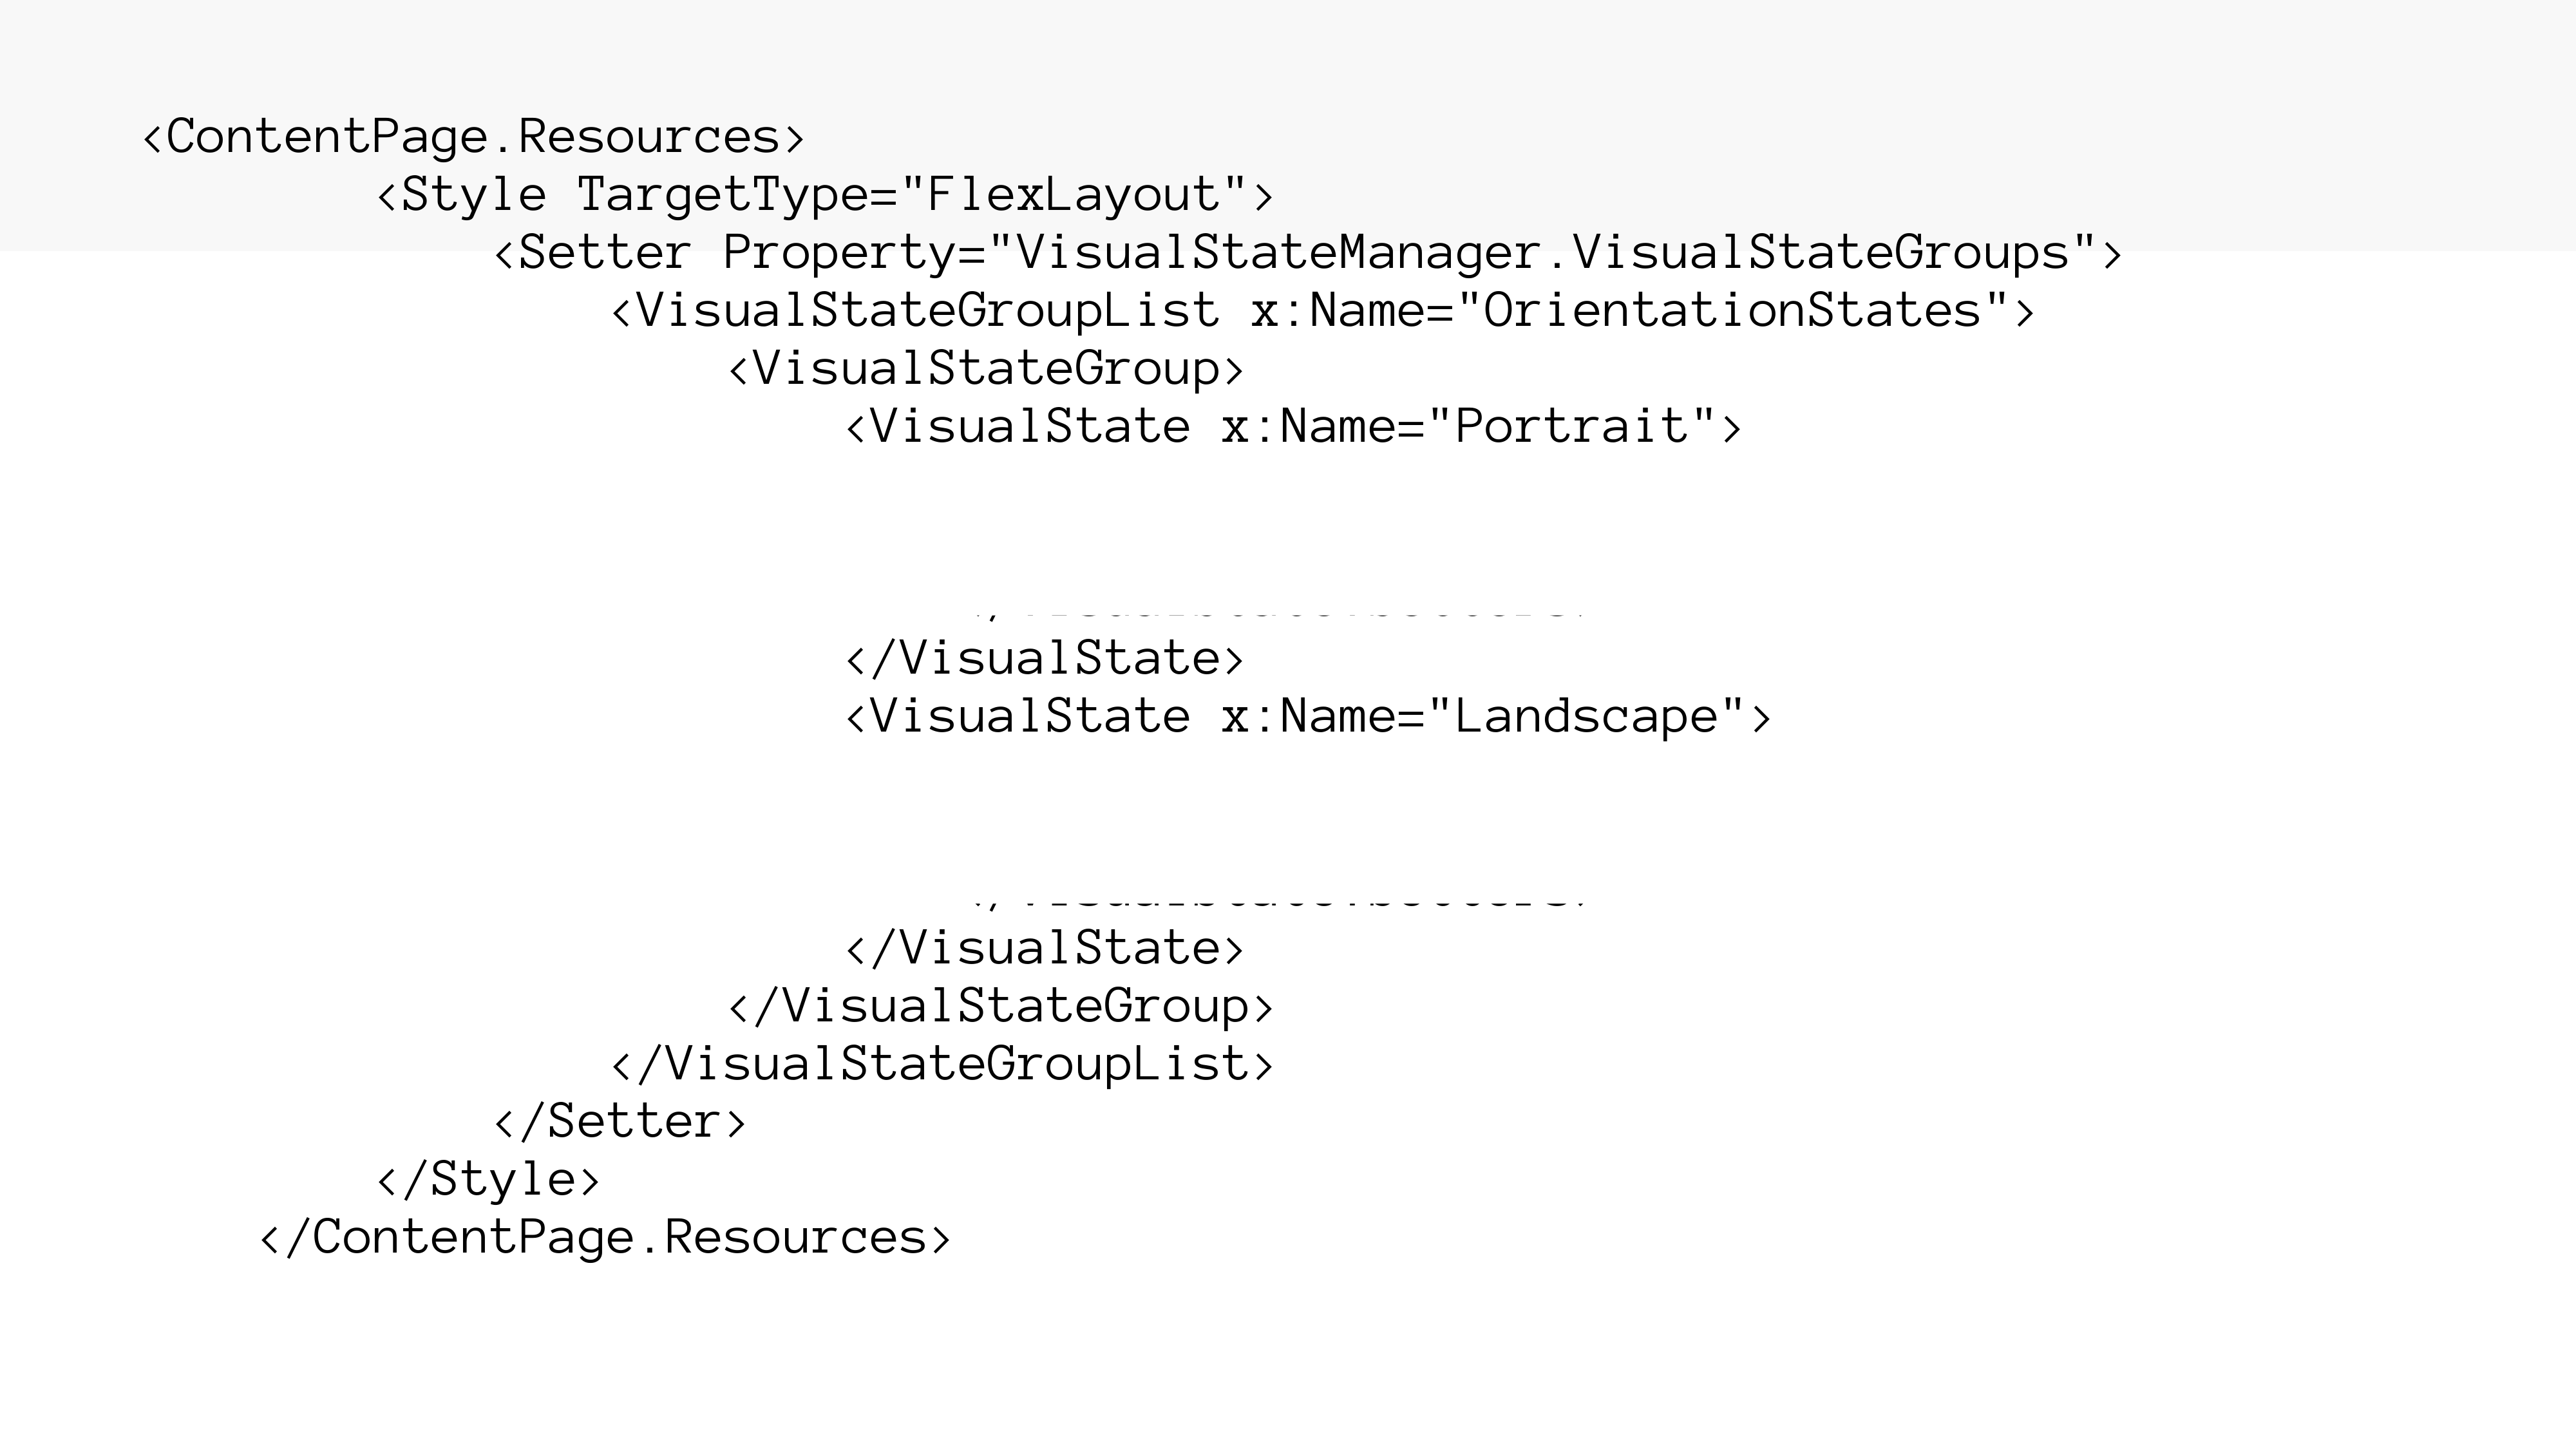

<ContentPage.Resources>
        <Style TargetType="FlexLayout">
            <Setter Property="VisualStateManager.VisualStateGroups">
                <VisualStateGroupList x:Name="OrientationStates">
                    <VisualStateGroup>
                        <VisualState x:Name="Portrait">
                            <VisualState.Setters>
                                <Setter Property="Direction" Value="Column”/>
                            </VisualState.Setters>
                        </VisualState>
                        <VisualState x:Name="Landscape">
                            <VisualState.Setters>
                                <Setter Property="Direction" Value="Row”/>
                            </VisualState.Setters>
                        </VisualState>
                    </VisualStateGroup>
                </VisualStateGroupList>
            </Setter>
        </Style>
    </ContentPage.Resources>